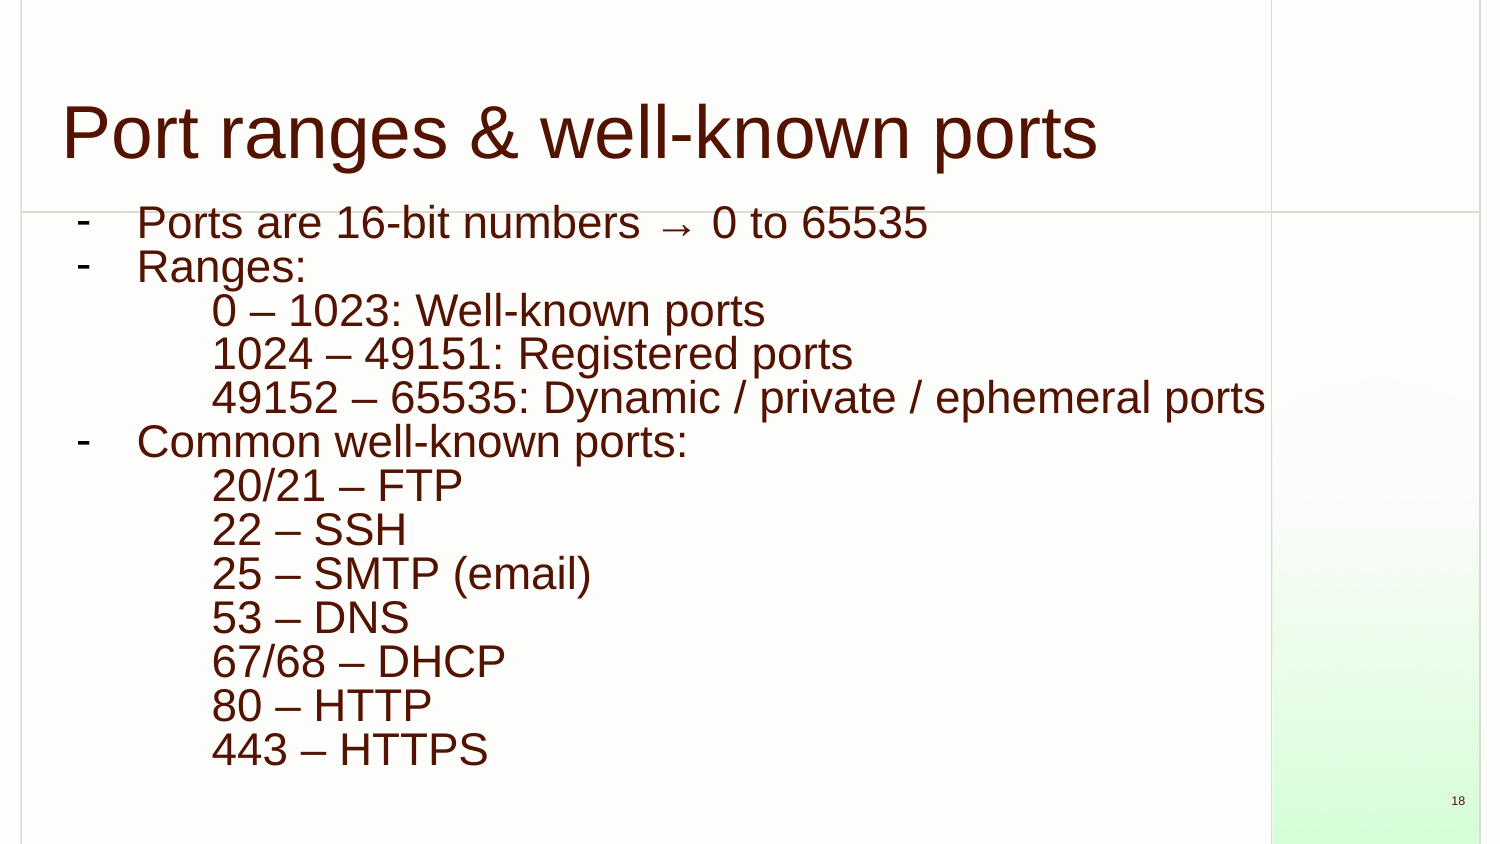

# Port ranges & well-known ports
Ports are 16-bit numbers → 0 to 65535
Ranges:
0 – 1023: Well-known ports
1024 – 49151: Registered ports
49152 – 65535: Dynamic / private / ephemeral ports
Common well-known ports:
20/21 – FTP
22 – SSH
25 – SMTP (email)
53 – DNS
67/68 – DHCP
80 – HTTP
443 – HTTPS
18